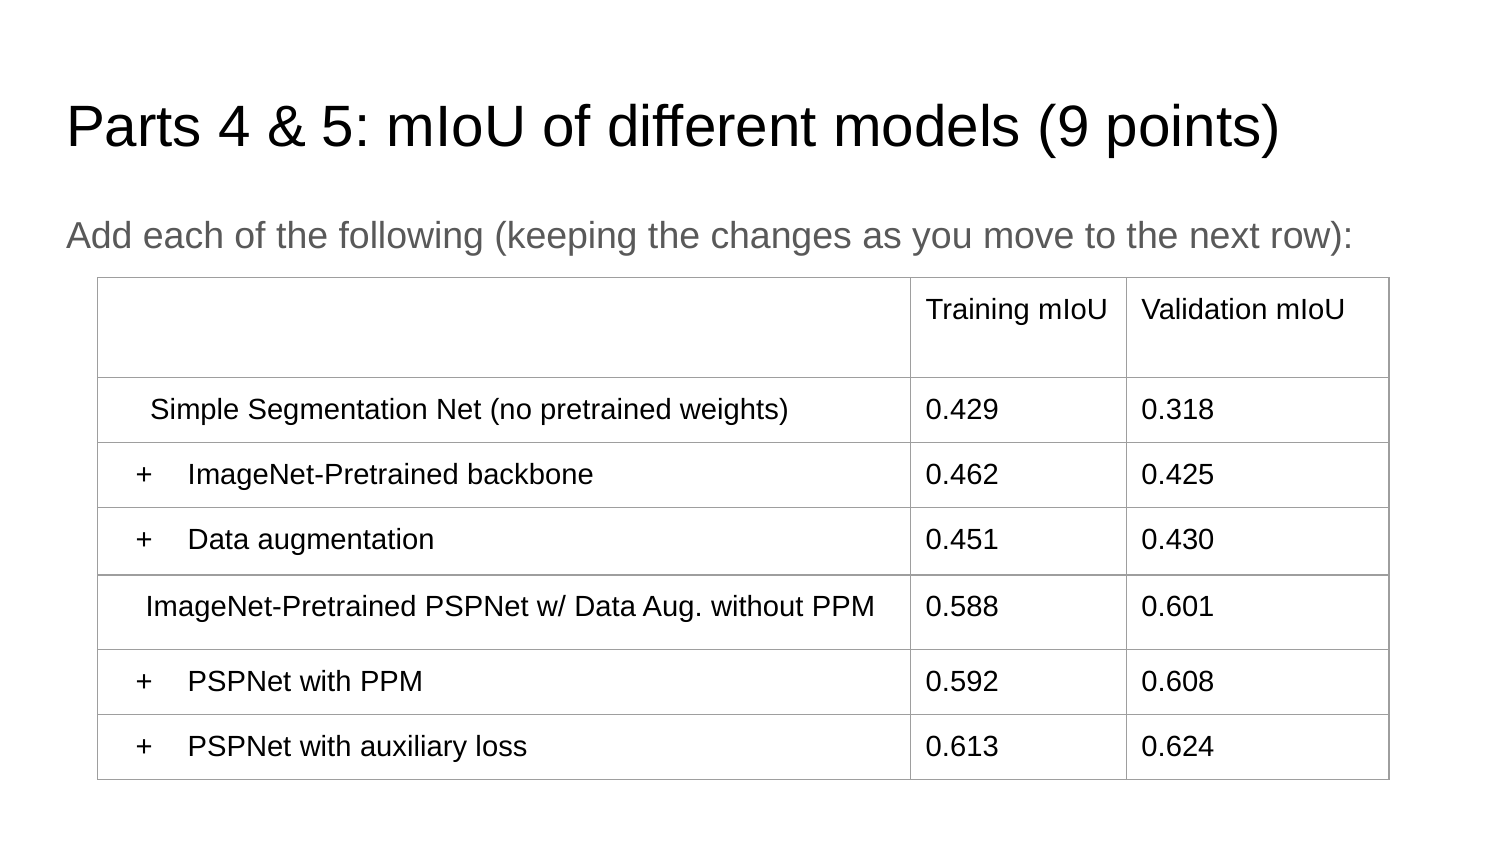

# Parts 4 & 5: mIoU of different models (9 points)

Add each of the following (keeping the changes as you move to the next row):
|  | Training mIoU | Validation mIoU |
| --- | --- | --- |
| Simple Segmentation Net (no pretrained weights) | 0.429 | 0.318 |
| ImageNet-Pretrained backbone | 0.462 | 0.425 |
| Data augmentation | 0.451 | 0.430 |
| ImageNet-Pretrained PSPNet w/ Data Aug. without PPM | 0.588 | 0.601 |
| PSPNet with PPM | 0.592 | 0.608 |
| PSPNet with auxiliary loss | 0.613 | 0.624 |